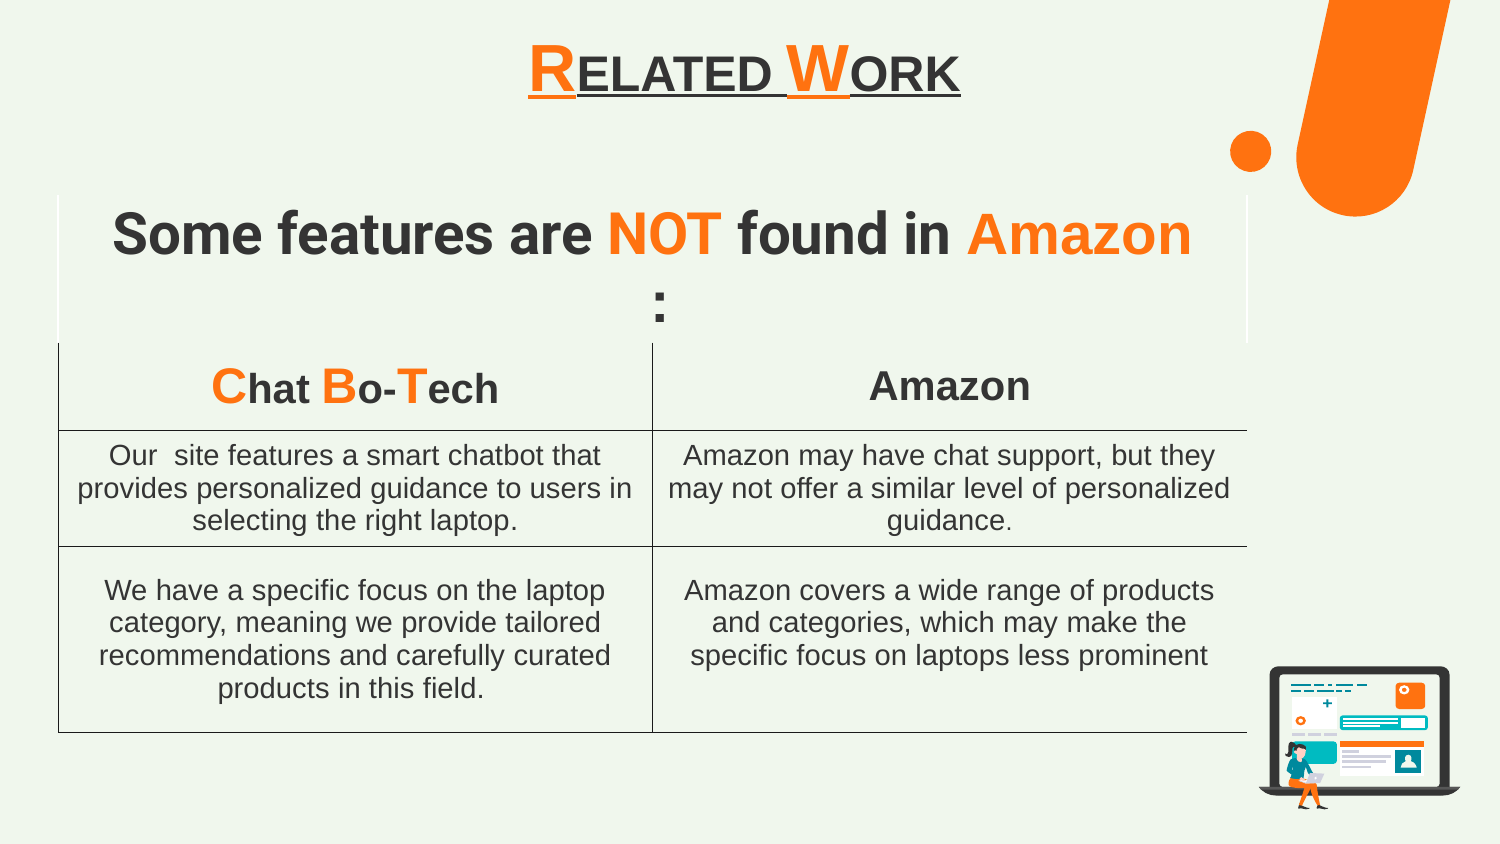

RELATED WORK
| Some features are NOT found in Amazon : |  |
| --- | --- |
| Chat Bo-Tech | Amazon |
| Our site features a smart chatbot that provides personalized guidance to users in selecting the right laptop. | Amazon may have chat support, but they may not offer a similar level of personalized guidance. |
| We have a specific focus on the laptop category, meaning we provide tailored recommendations and carefully curated products in this field. | Amazon covers a wide range of products and categories, which may make the specific focus on laptops less prominent |